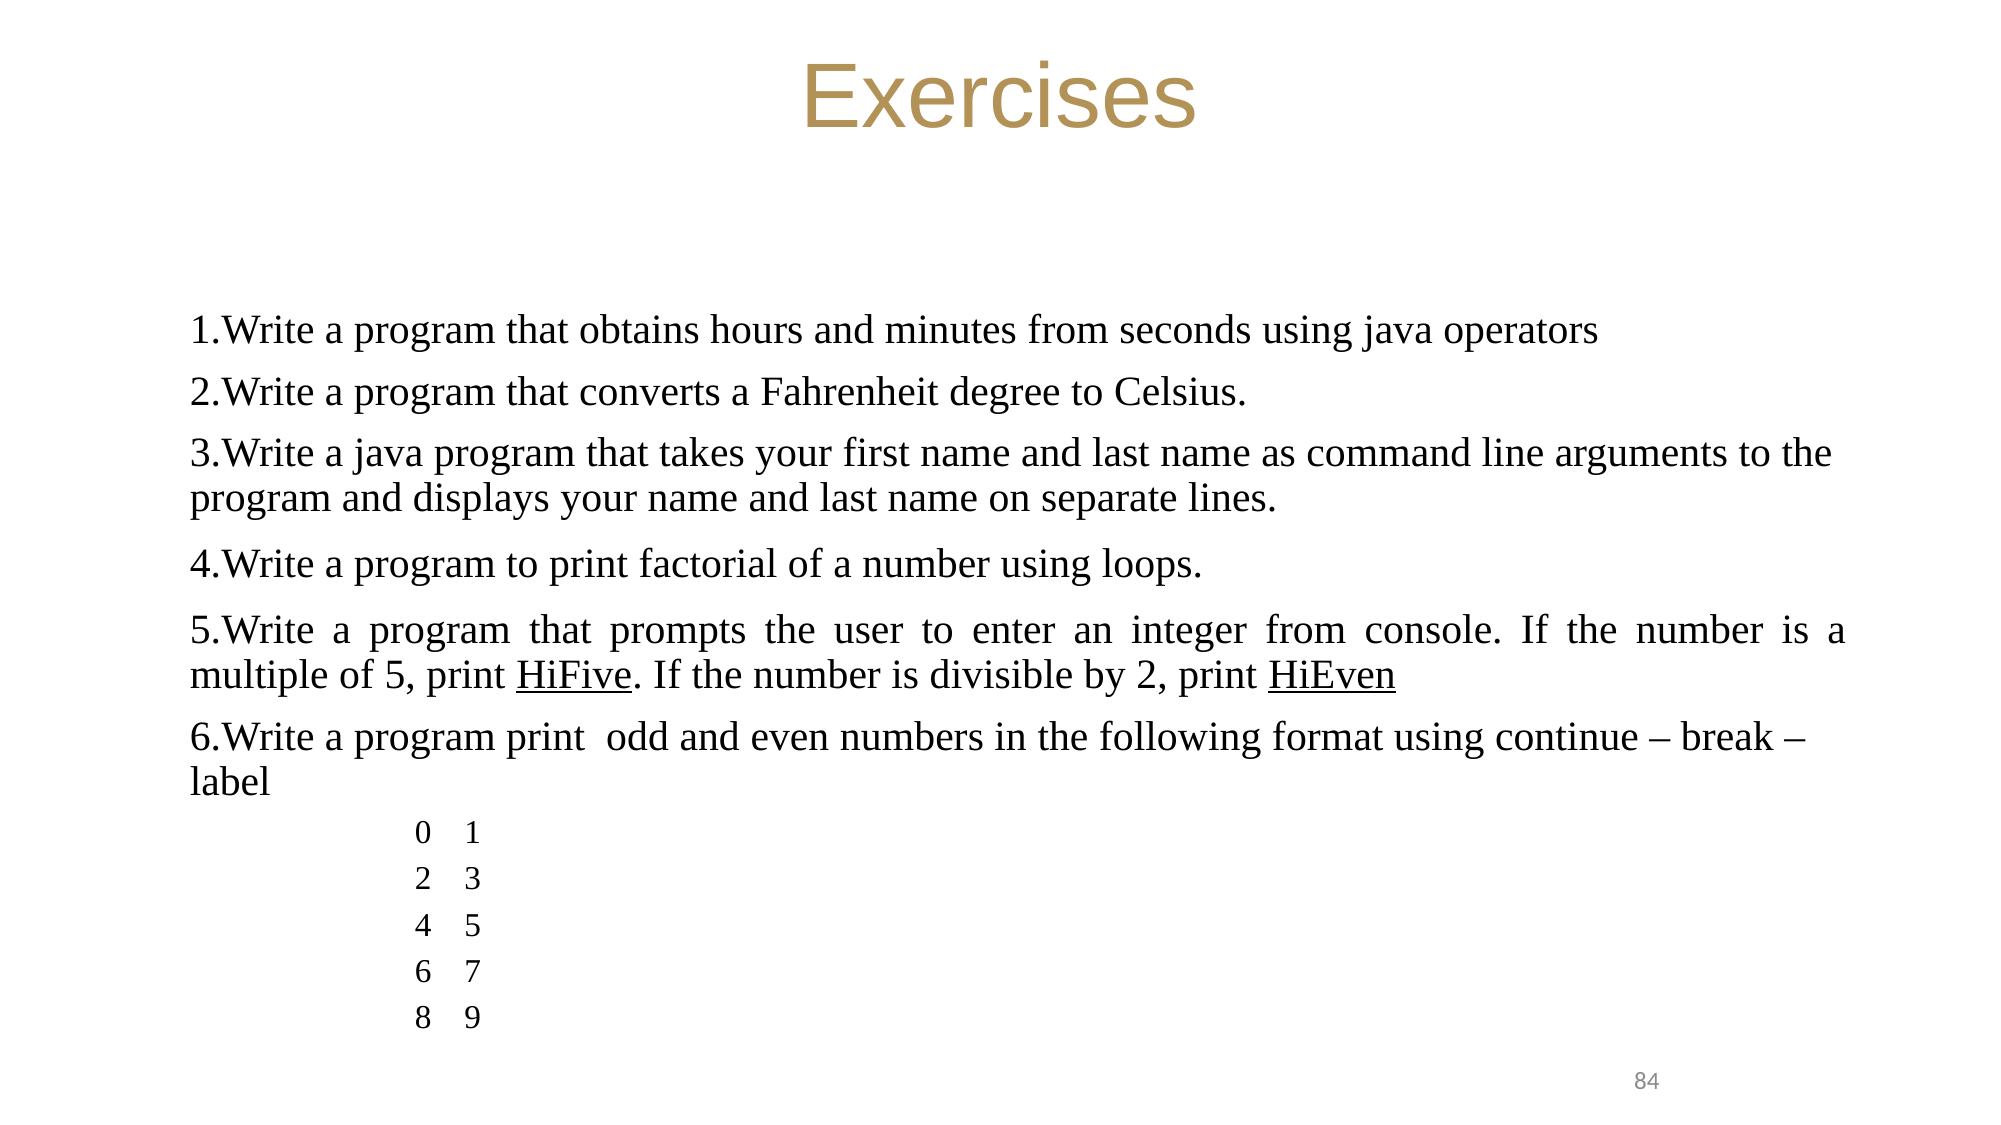

# Exercises
Write a program that obtains hours and minutes from seconds using java operators
Write a program that converts a Fahrenheit degree to Celsius.
Write a java program that takes your first name and last name as command line arguments to the program and displays your name and last name on separate lines.
Write a program to print factorial of a number using loops.
Write a program that prompts the user to enter an integer from console. If the number is a multiple of 5, print HiFive. If the number is divisible by 2, print HiEven
Write a program print  odd and even numbers in the following format using continue – break – label
0    1
2    3
4    5
6    7
8    9

84